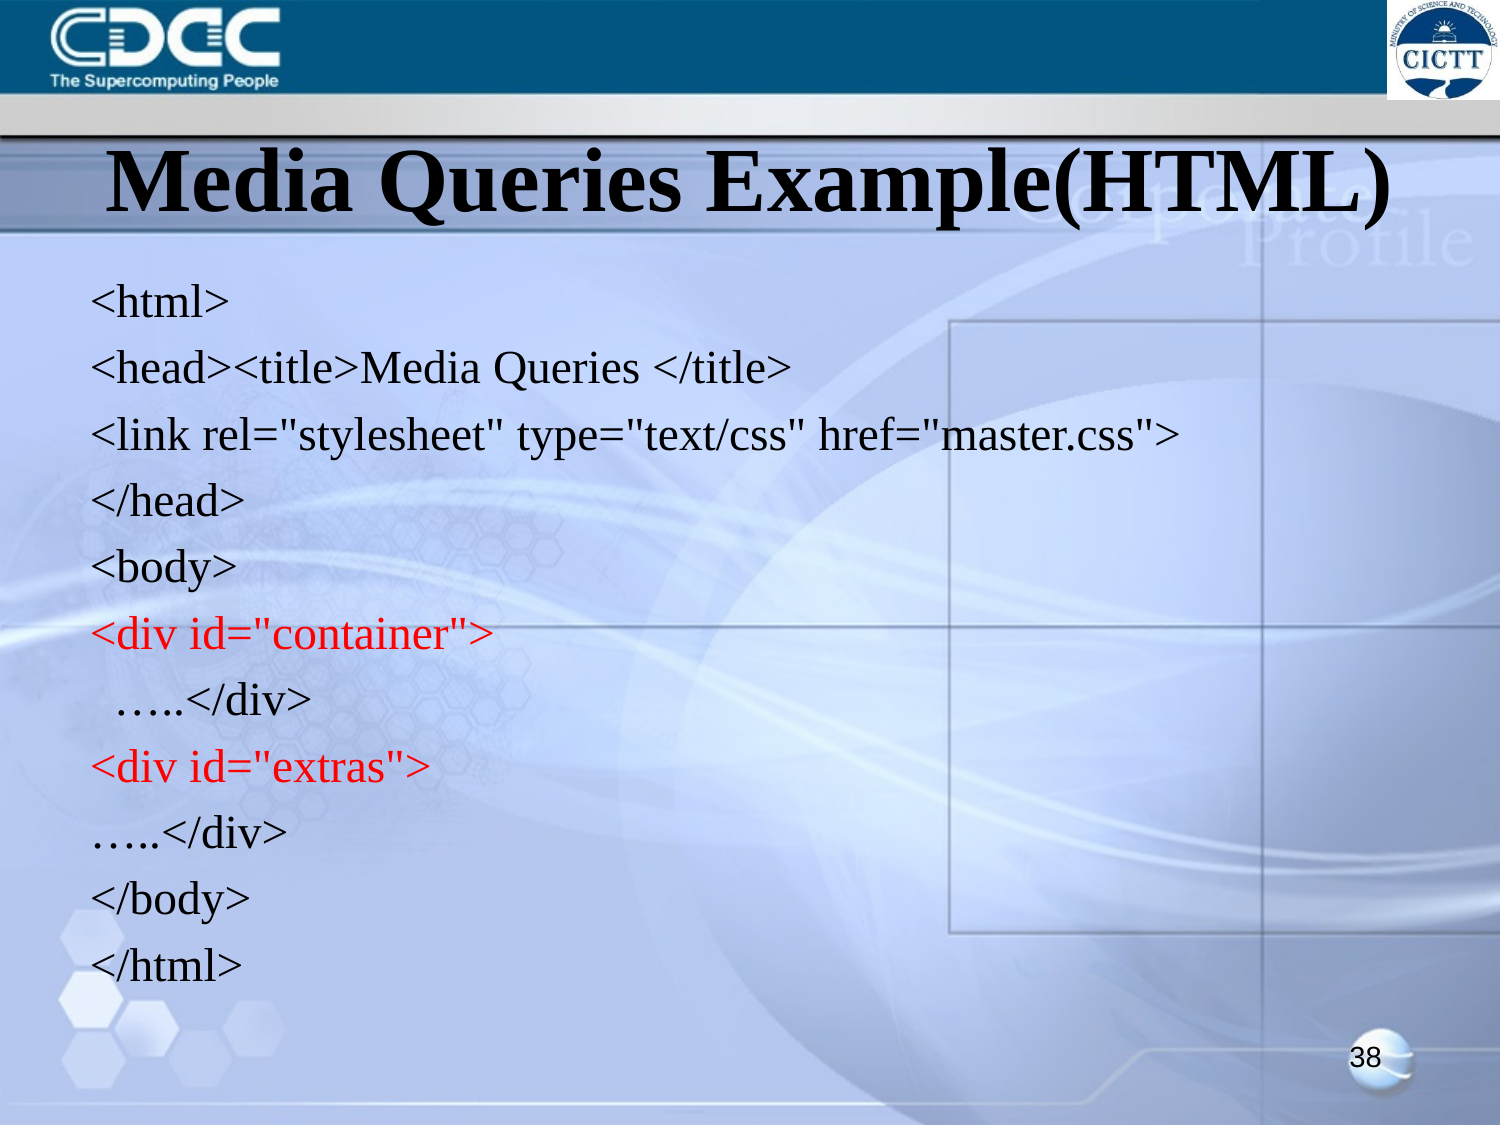

# Media Queries Example(HTML)
<html>
<head><title>Media Queries </title>
<link rel="stylesheet" type="text/css" href="master.css">
</head>
<body>
<div id="container">
  …..</div>
<div id="extras">
…..</div>
</body>
</html>